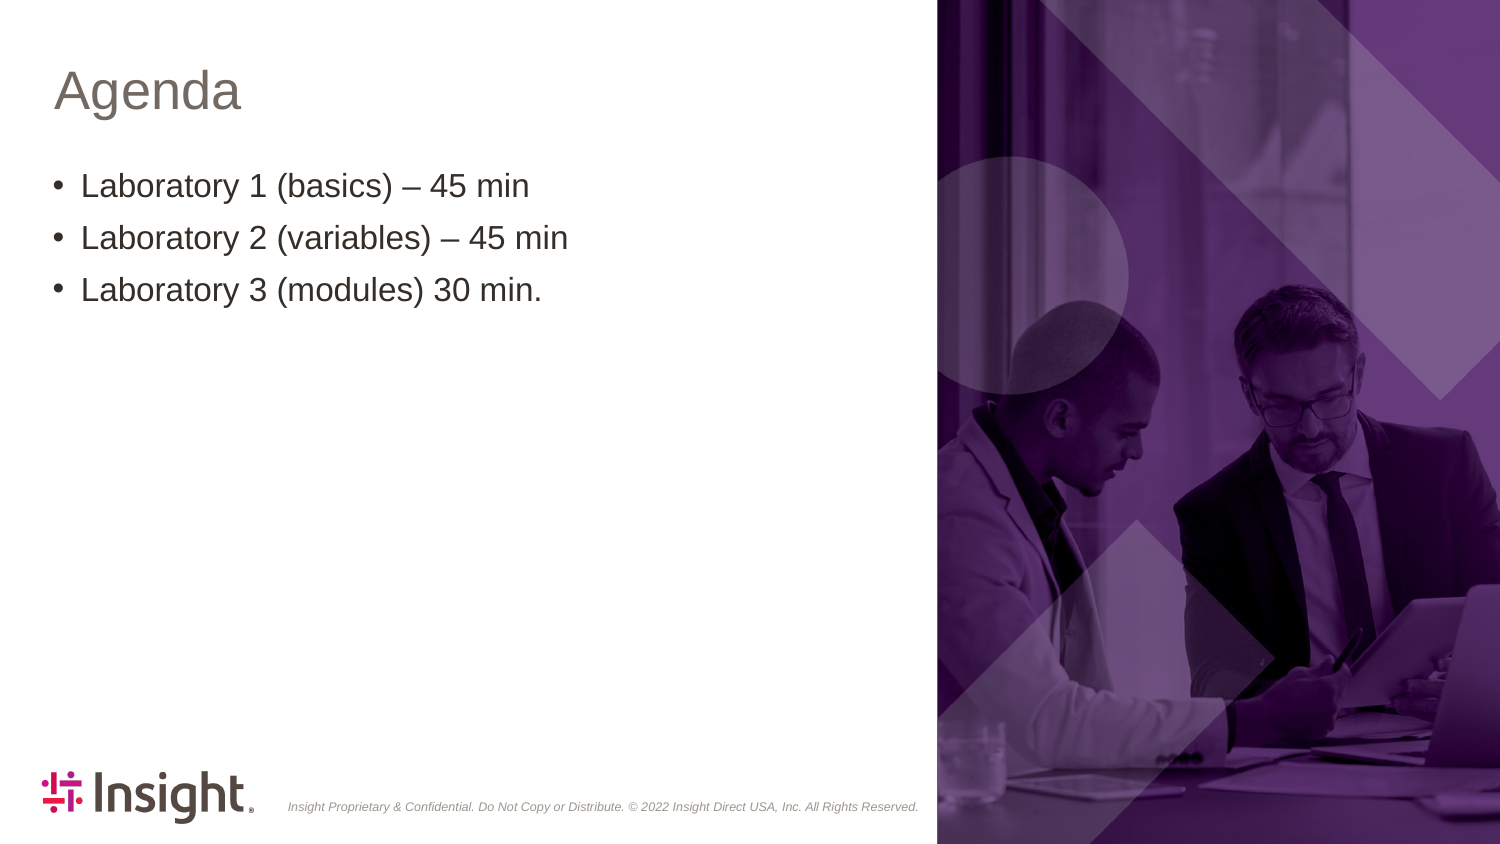

# Agenda
Laboratory 1 (basics) – 45 min
Laboratory 2 (variables) – 45 min
Laboratory 3 (modules) 30 min.